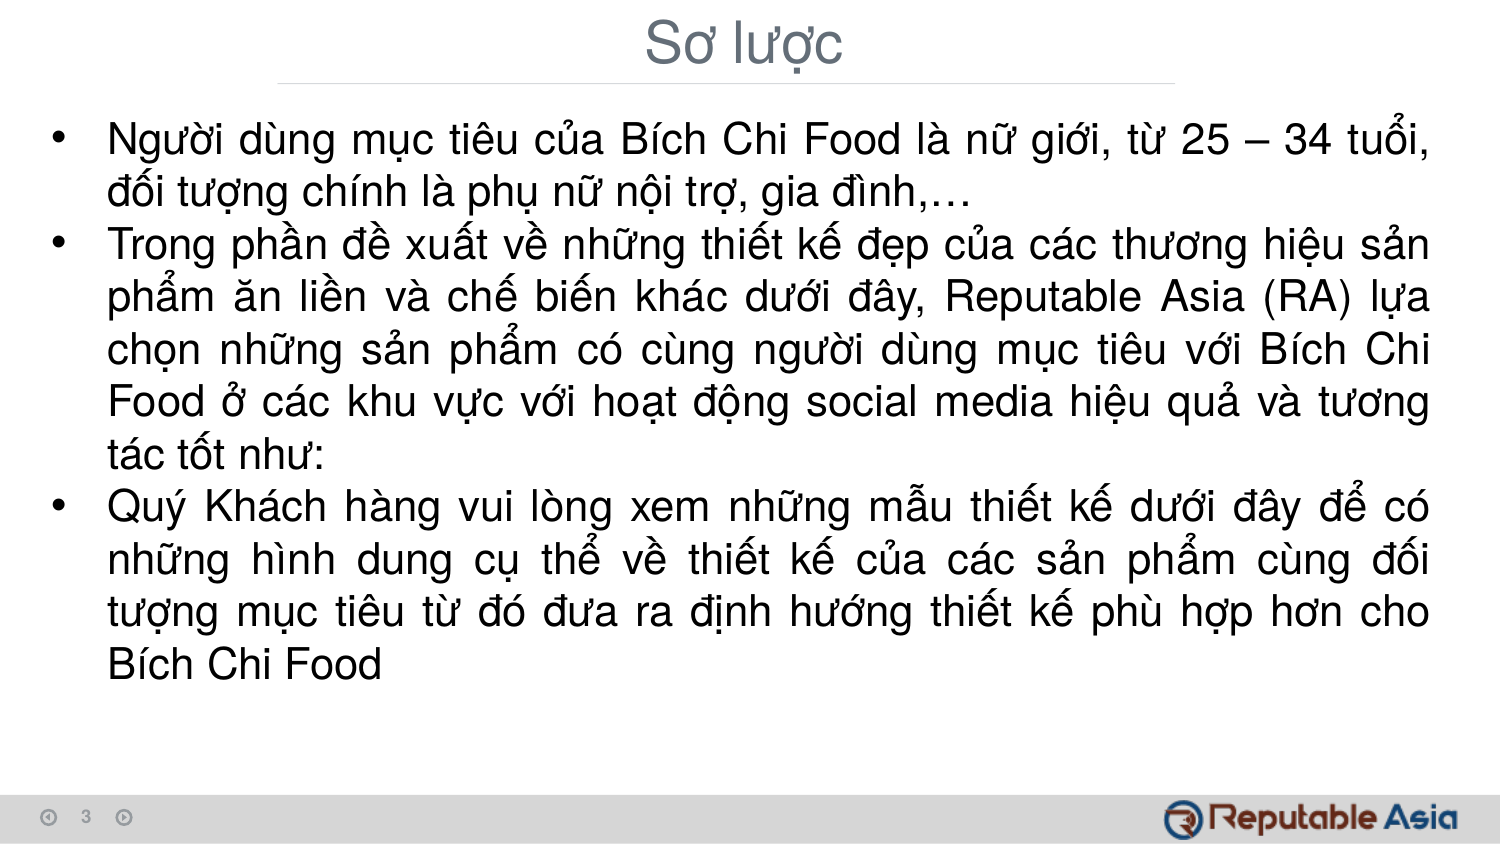

Sơ lược

Người dùng mục tiêu của Bích Chi Food là nữ giới, từ 25 – 34 tuổi, đối tượng chính là phụ nữ nội trợ, gia đình,…
Trong phần đề xuất về những thiết kế đẹp của các thương hiệu sản phẩm ăn liền và chế biến khác dưới đây, Reputable Asia (RA) lựa chọn những sản phẩm có cùng người dùng mục tiêu với Bích Chi Food ở các khu vực với hoạt động social media hiệu quả và tương tác tốt như:
Quý Khách hàng vui lòng xem những mẫu thiết kế dưới đây để có những hình dung cụ thể về thiết kế của các sản phẩm cùng đối tượng mục tiêu từ đó đưa ra định hướng thiết kế phù hợp hơn cho Bích Chi Food
3